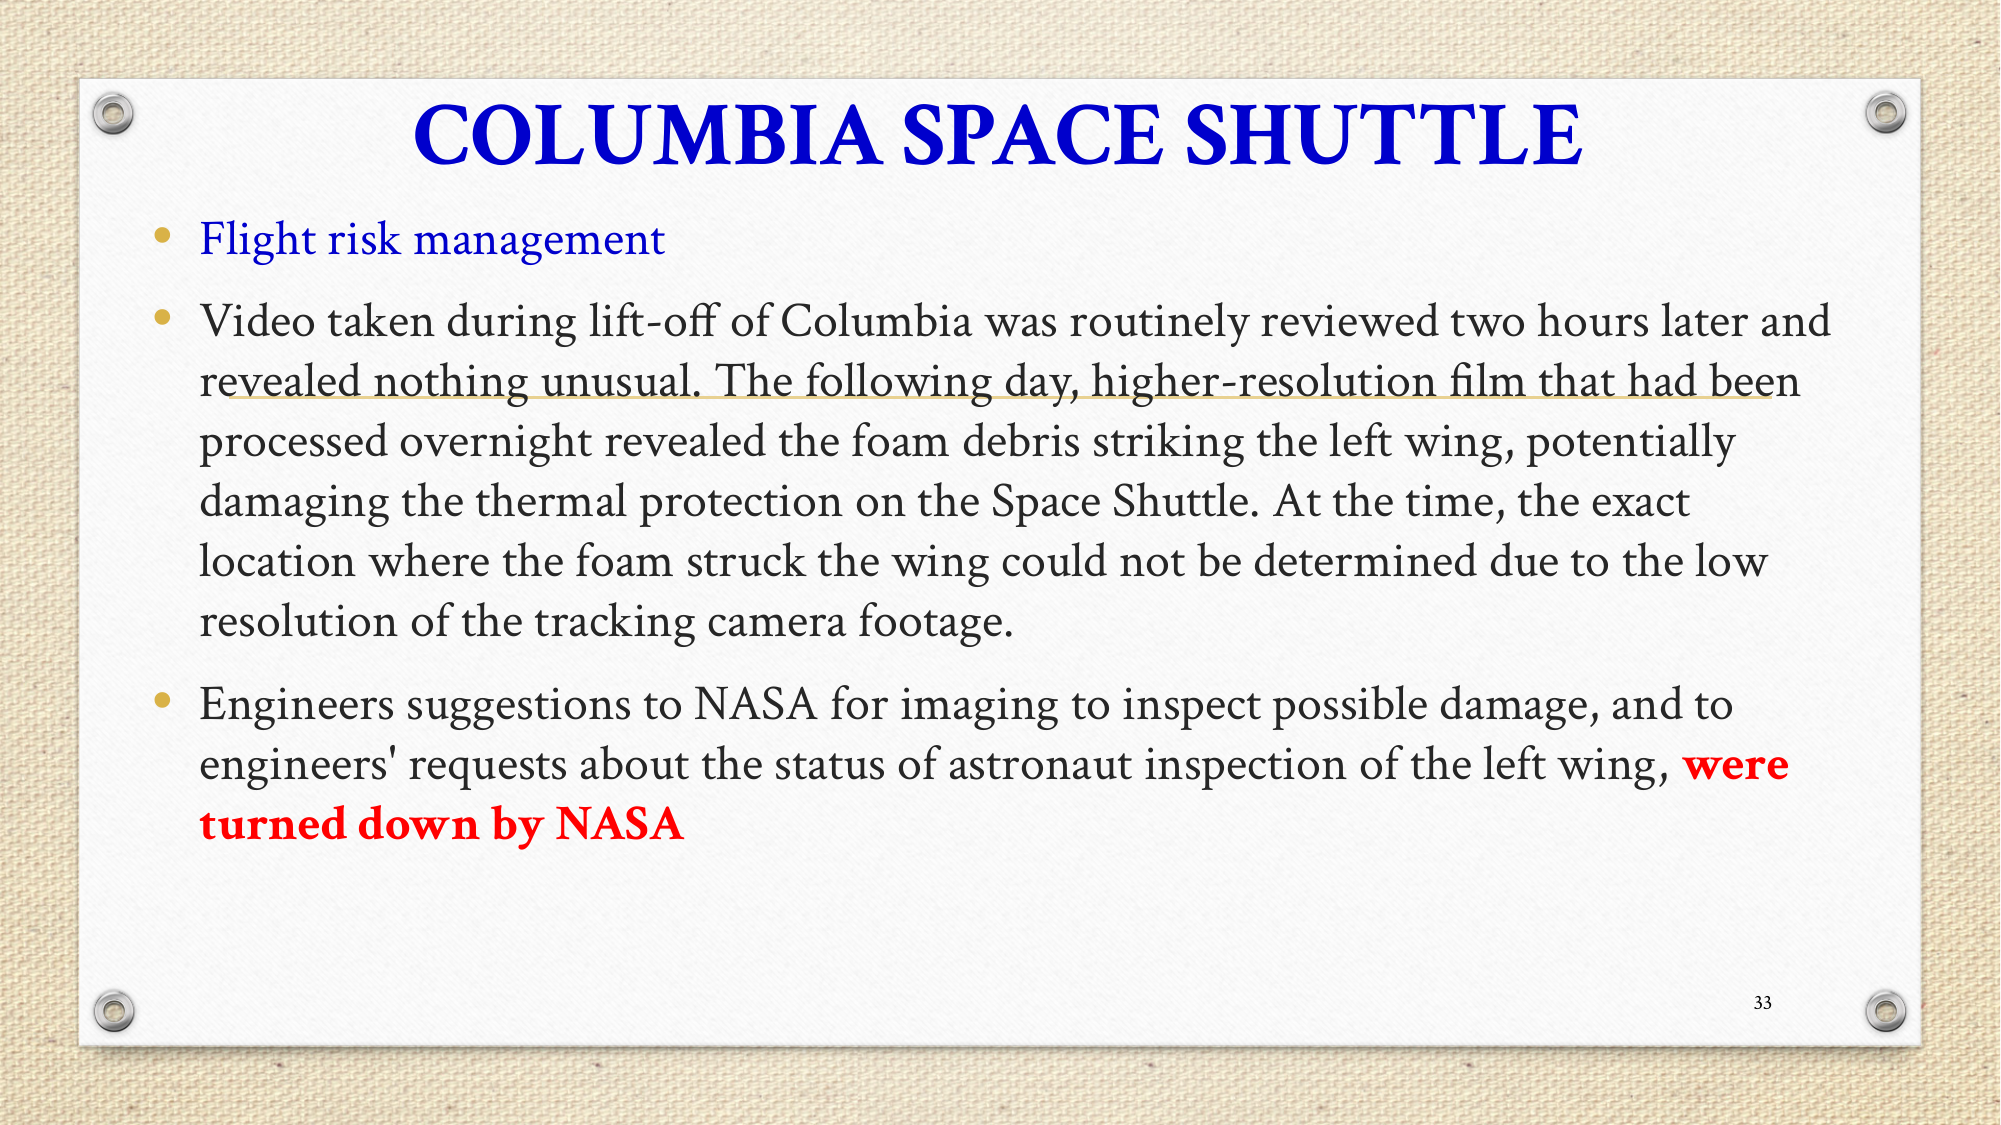

# COLUMBIA SPACE SHUTTLE
Flight risk management
Video taken during lift-off of Columbia was routinely reviewed two hours later and revealed nothing unusual. The following day, higher-resolution film that had been processed overnight revealed the foam debris striking the left wing, potentially damaging the thermal protection on the Space Shuttle. At the time, the exact location where the foam struck the wing could not be determined due to the low resolution of the tracking camera footage.
Engineers suggestions to NASA for imaging to inspect possible damage, and to engineers' requests about the status of astronaut inspection of the left wing, were turned down by NASA

33